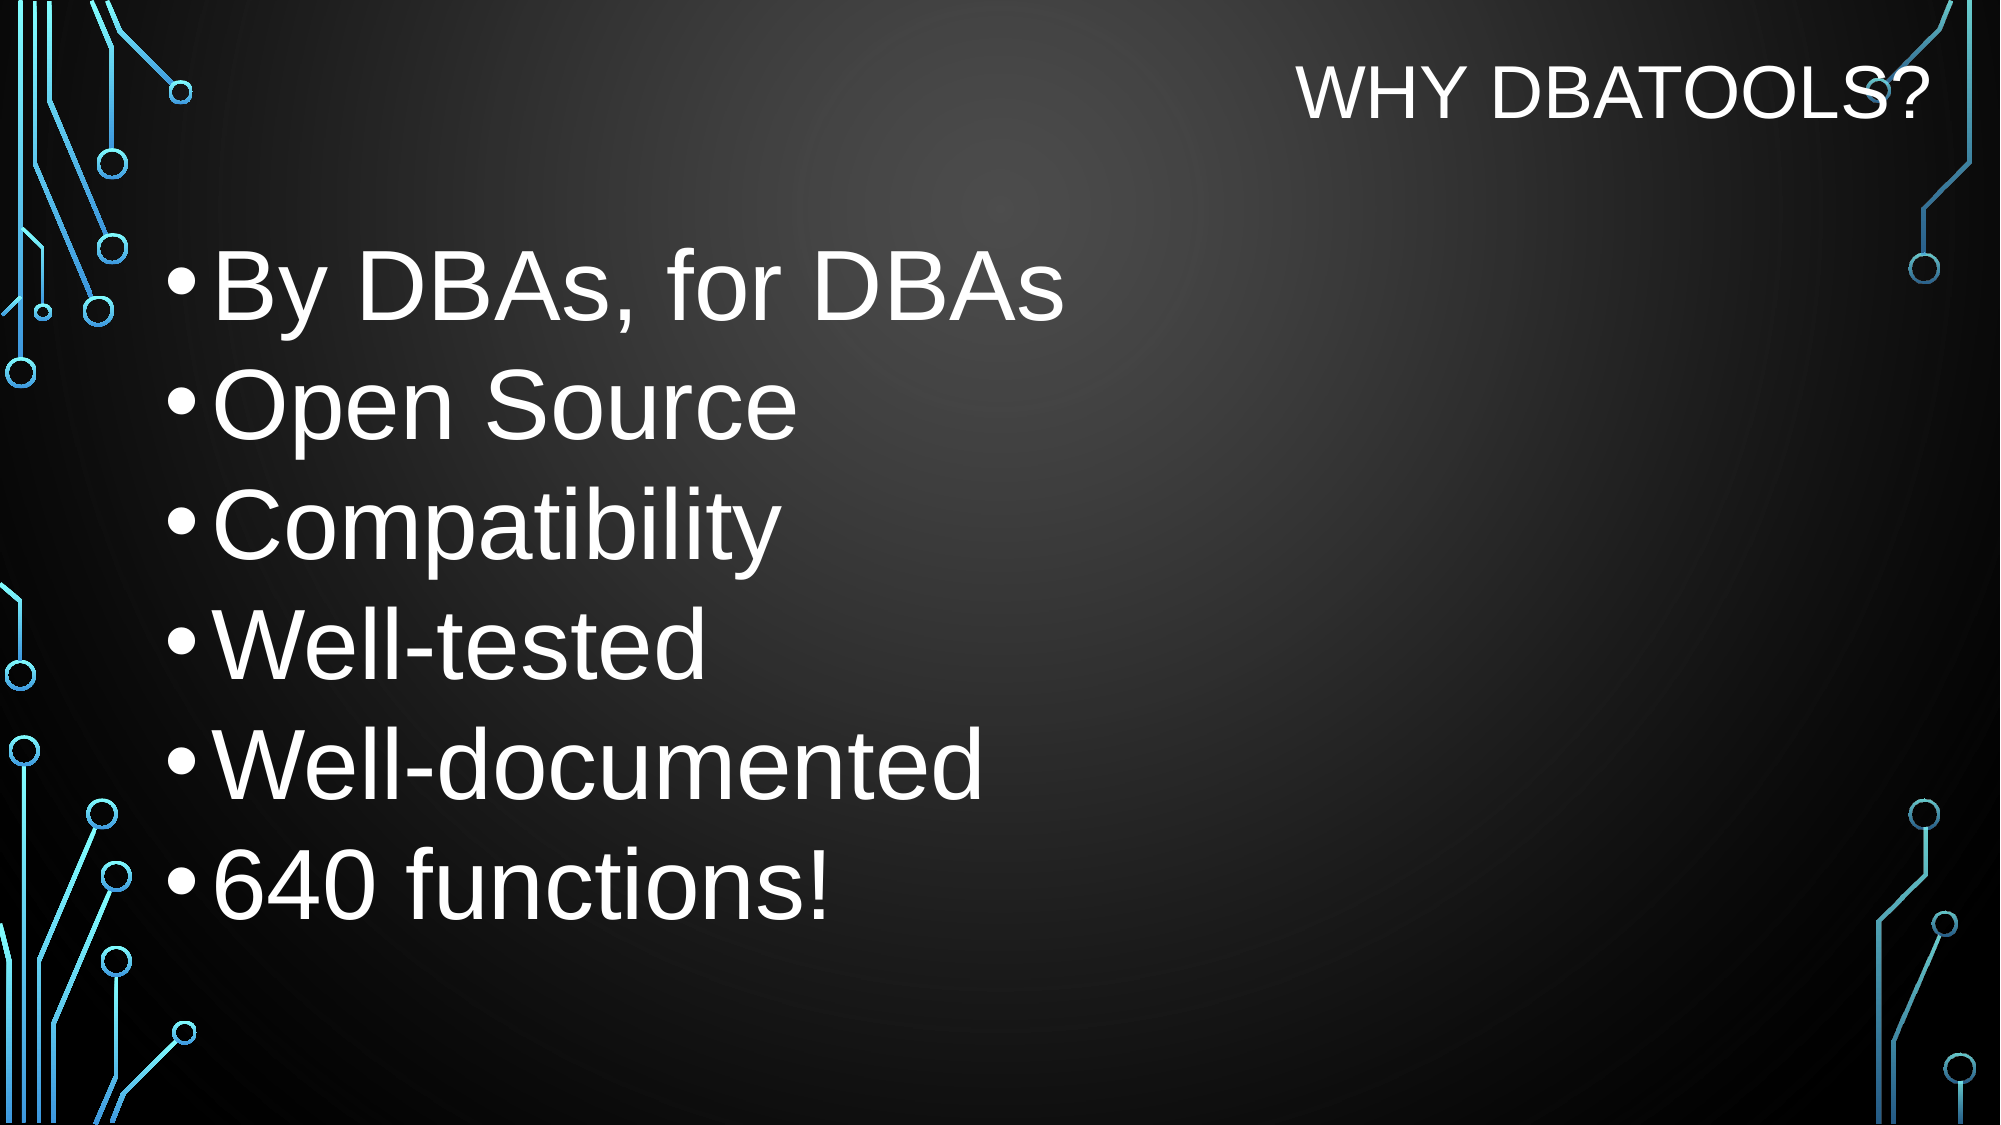

# Why dbatools?
By DBAs, for DBAs
Open Source
Compatibility
Well-tested
Well-documented
640 functions!